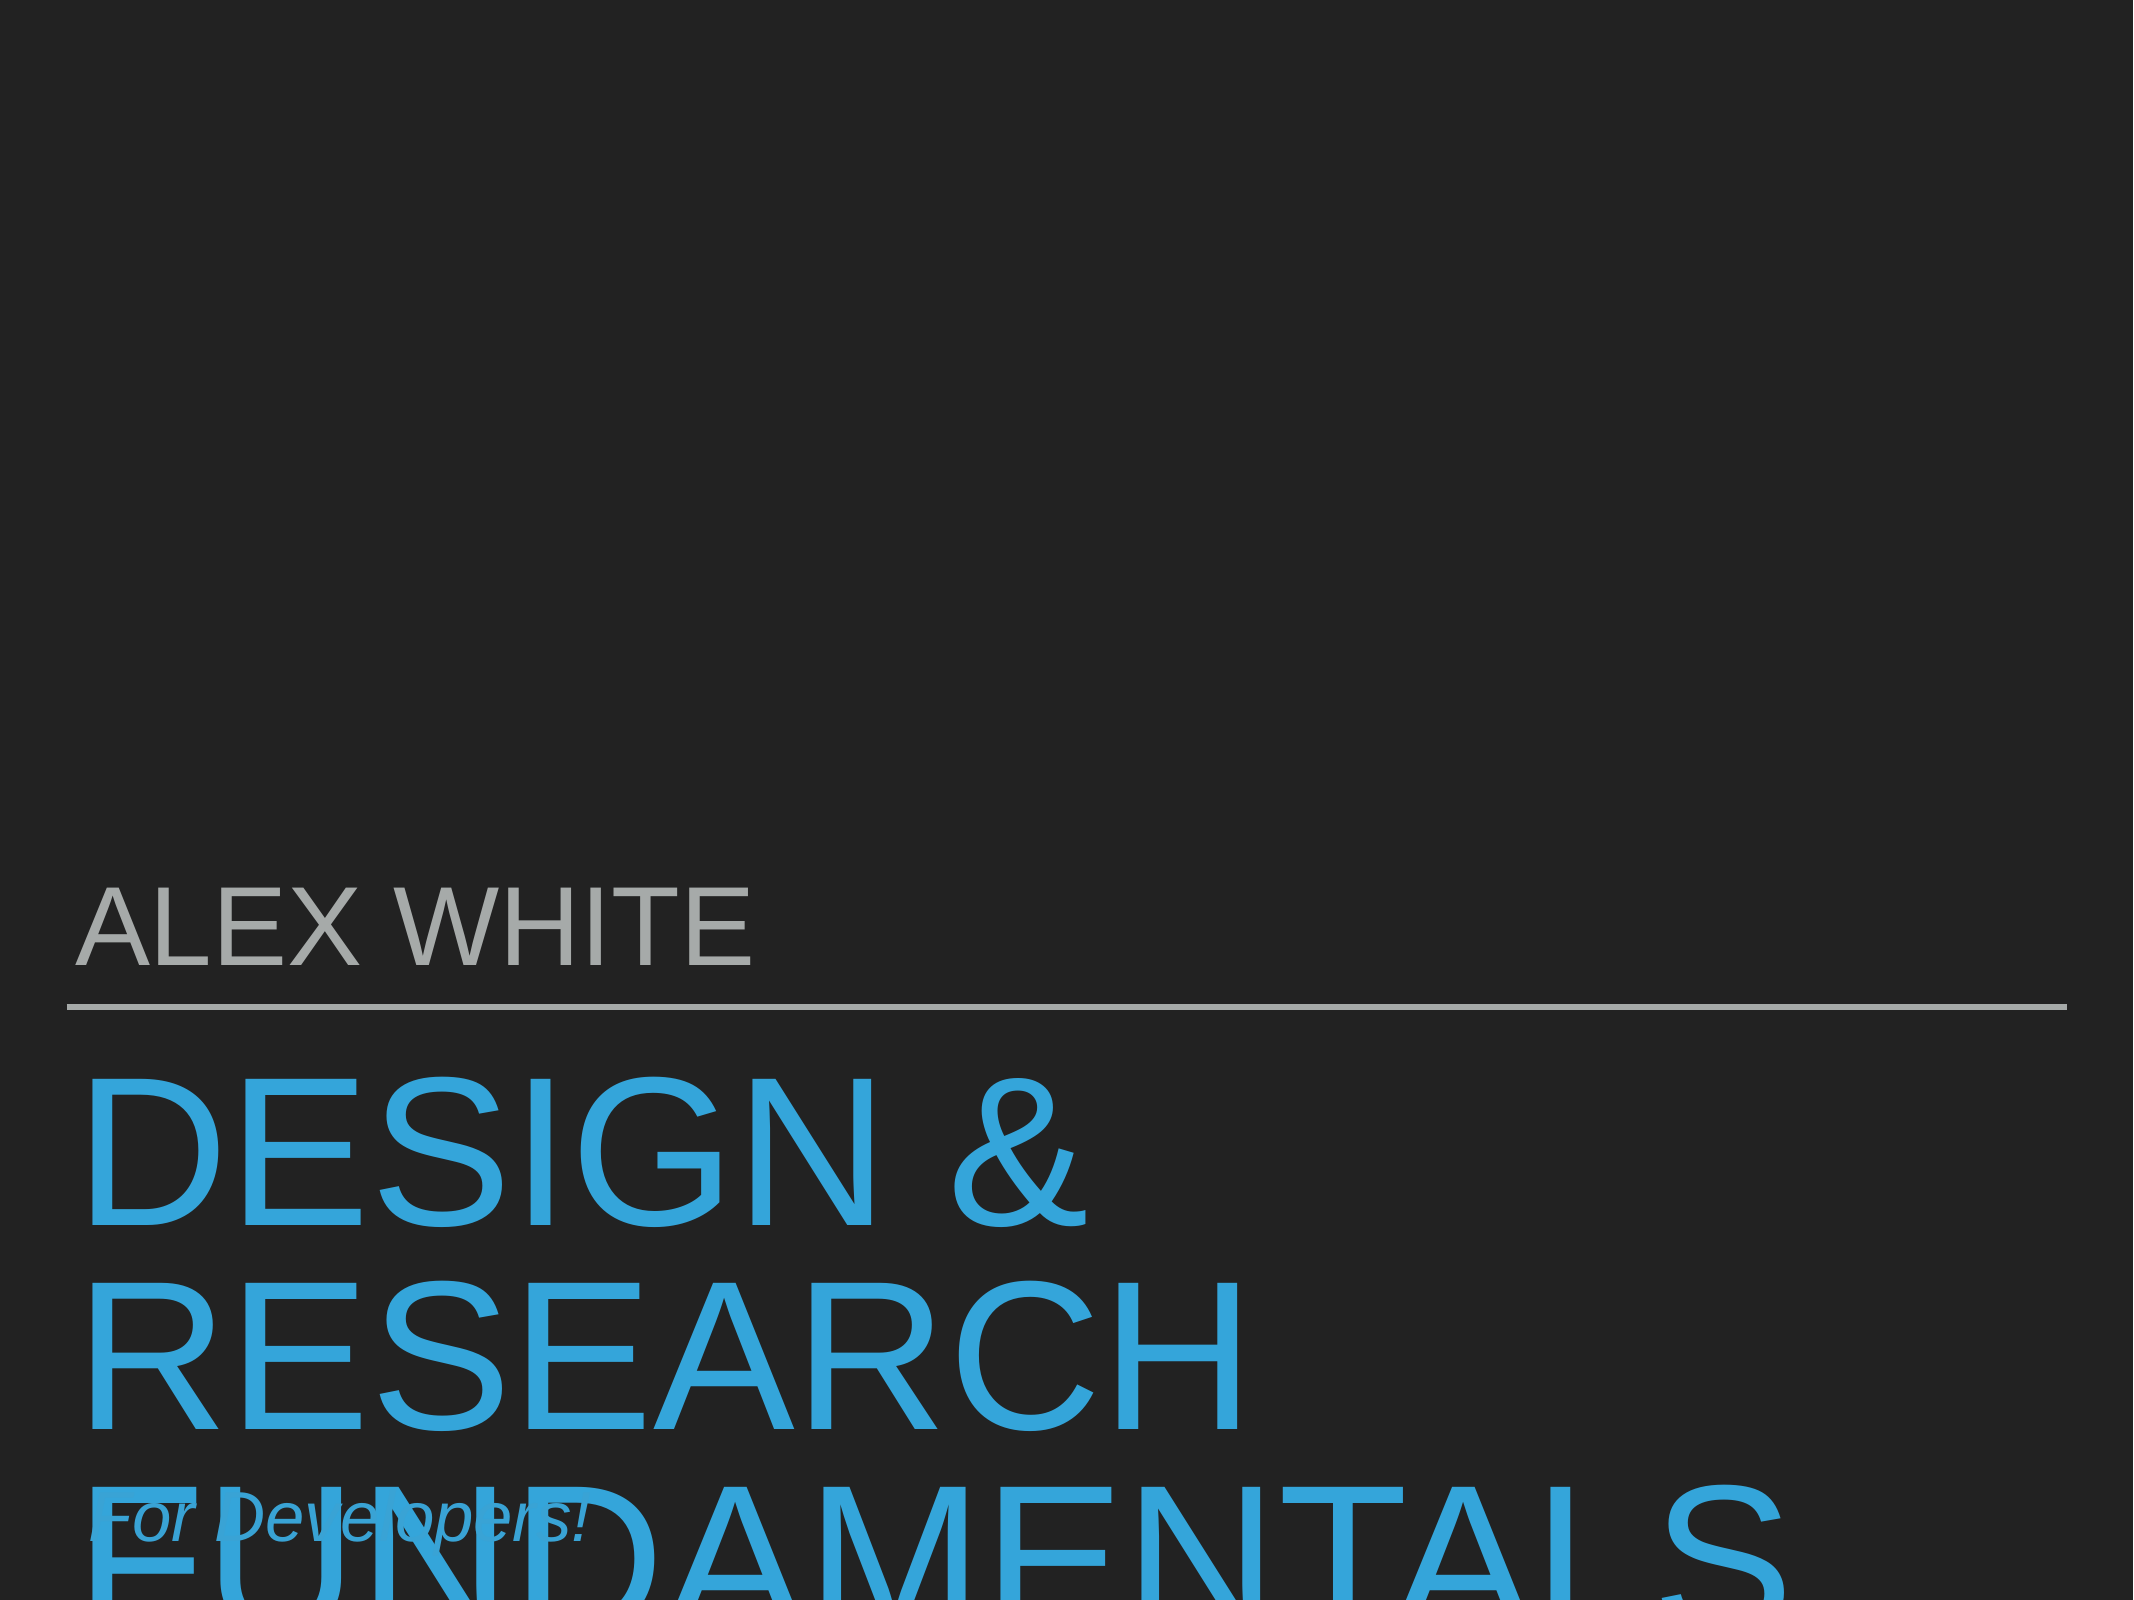

Alex white
# Design & research fundamentals
For Developers!